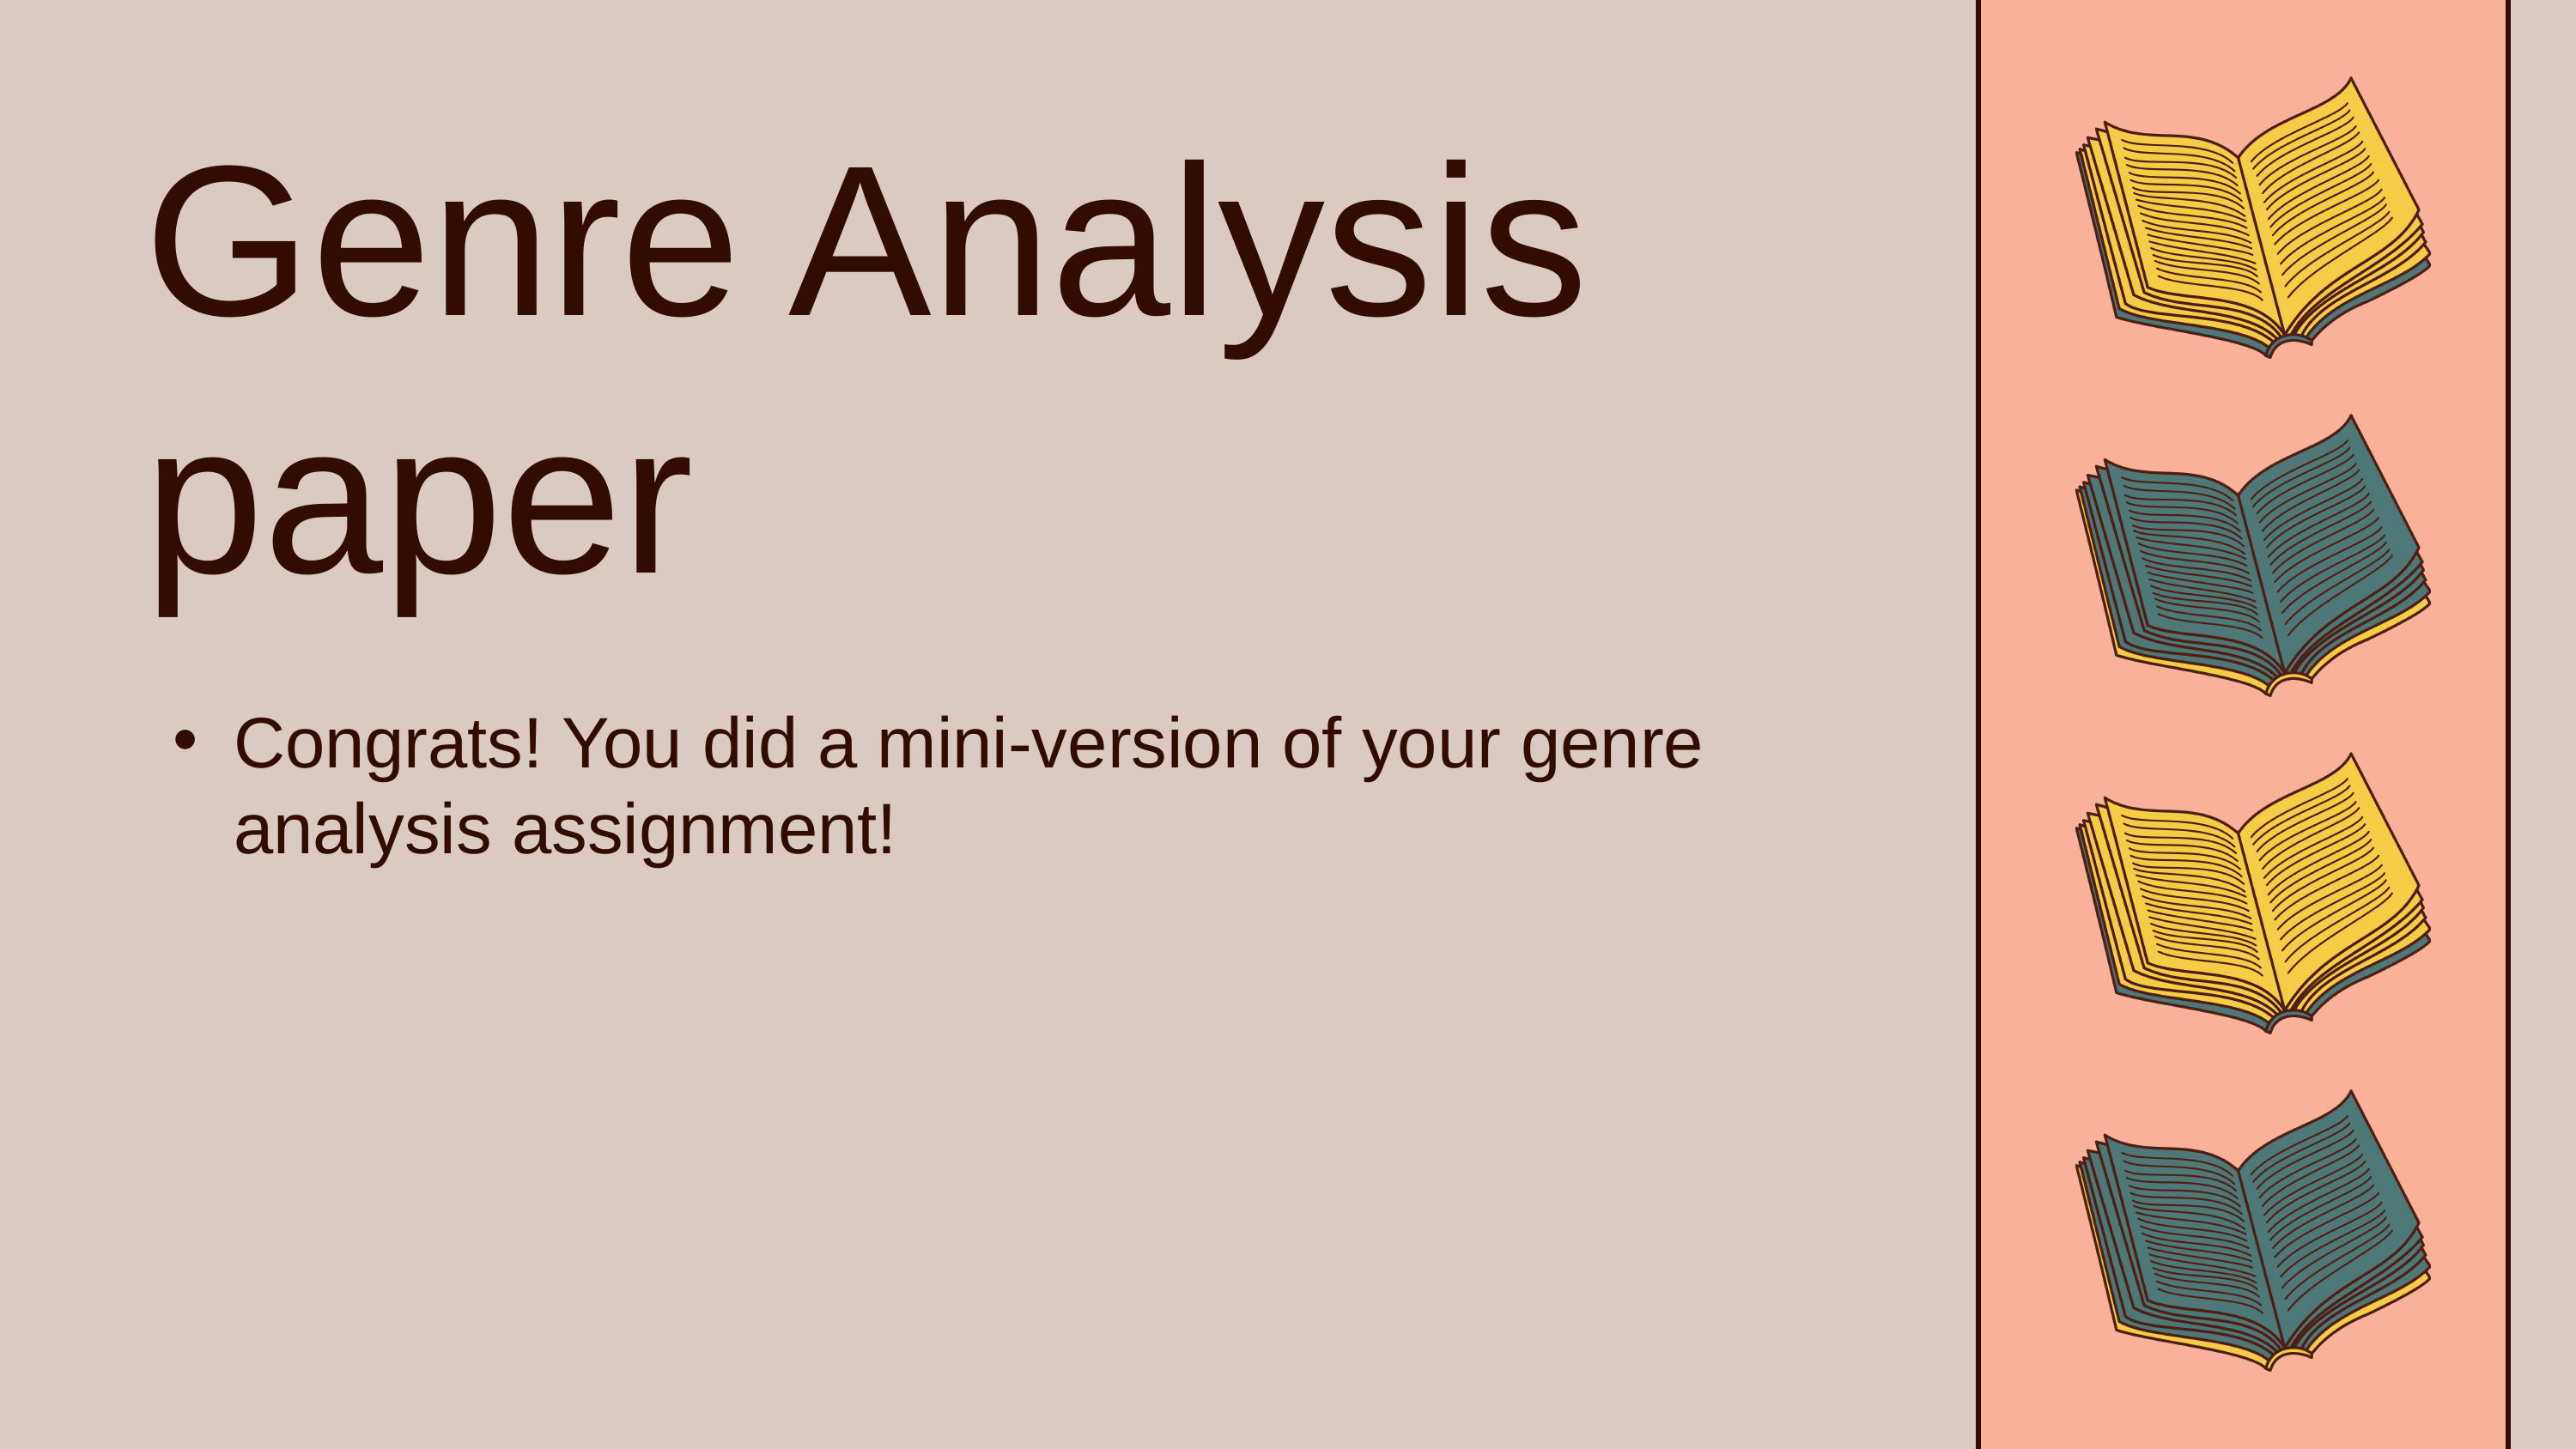

Genre Analysis paper

Congrats! You did a mini-version of your genre analysis assignment!